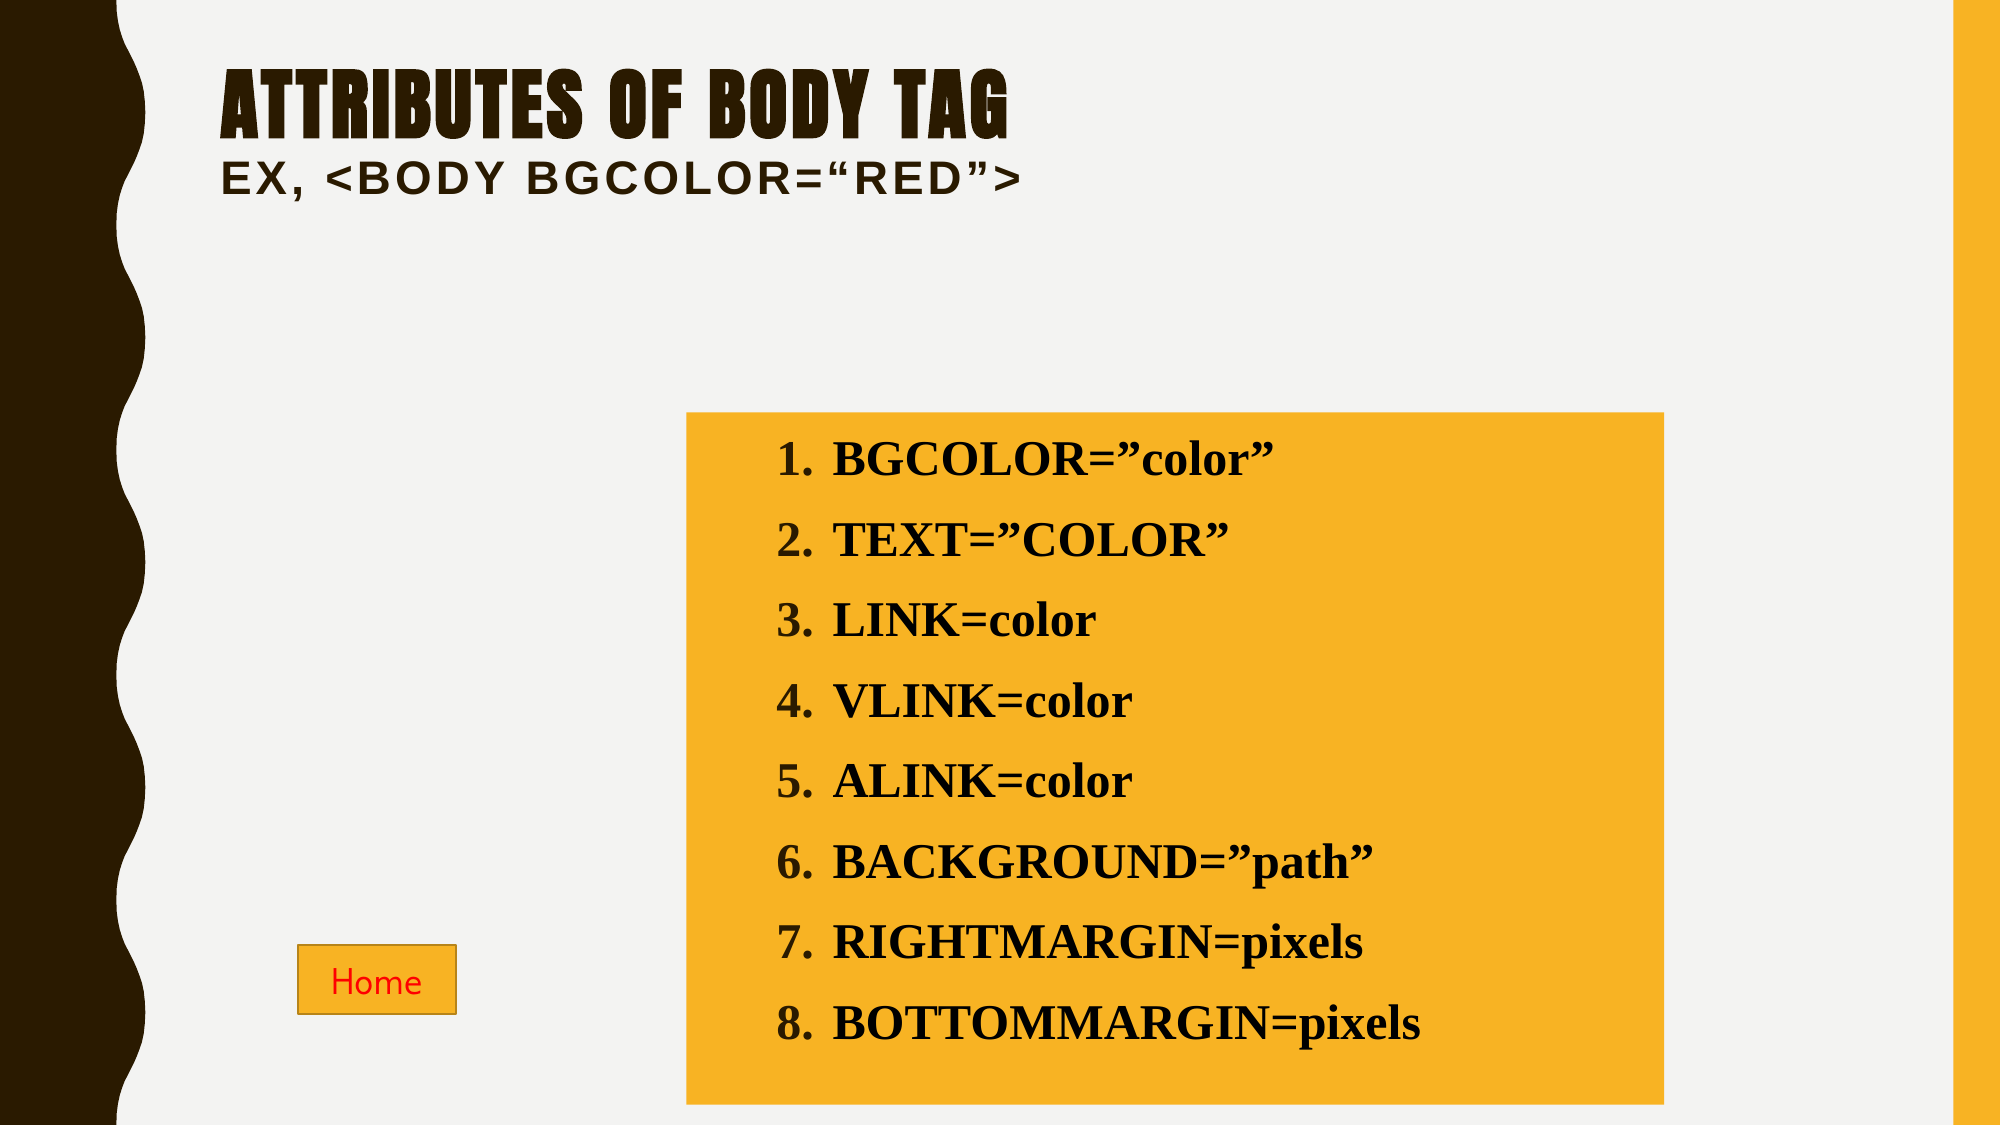

# Attributes of body tag ex, <BODY bgcolor=“red”>
BGCOLOR=”color”
TEXT=”COLOR”
LINK=color
VLINK=color
ALINK=color
BACKGROUND=”path”
RIGHTMARGIN=pixels
BOTTOMMARGIN=pixels

Home